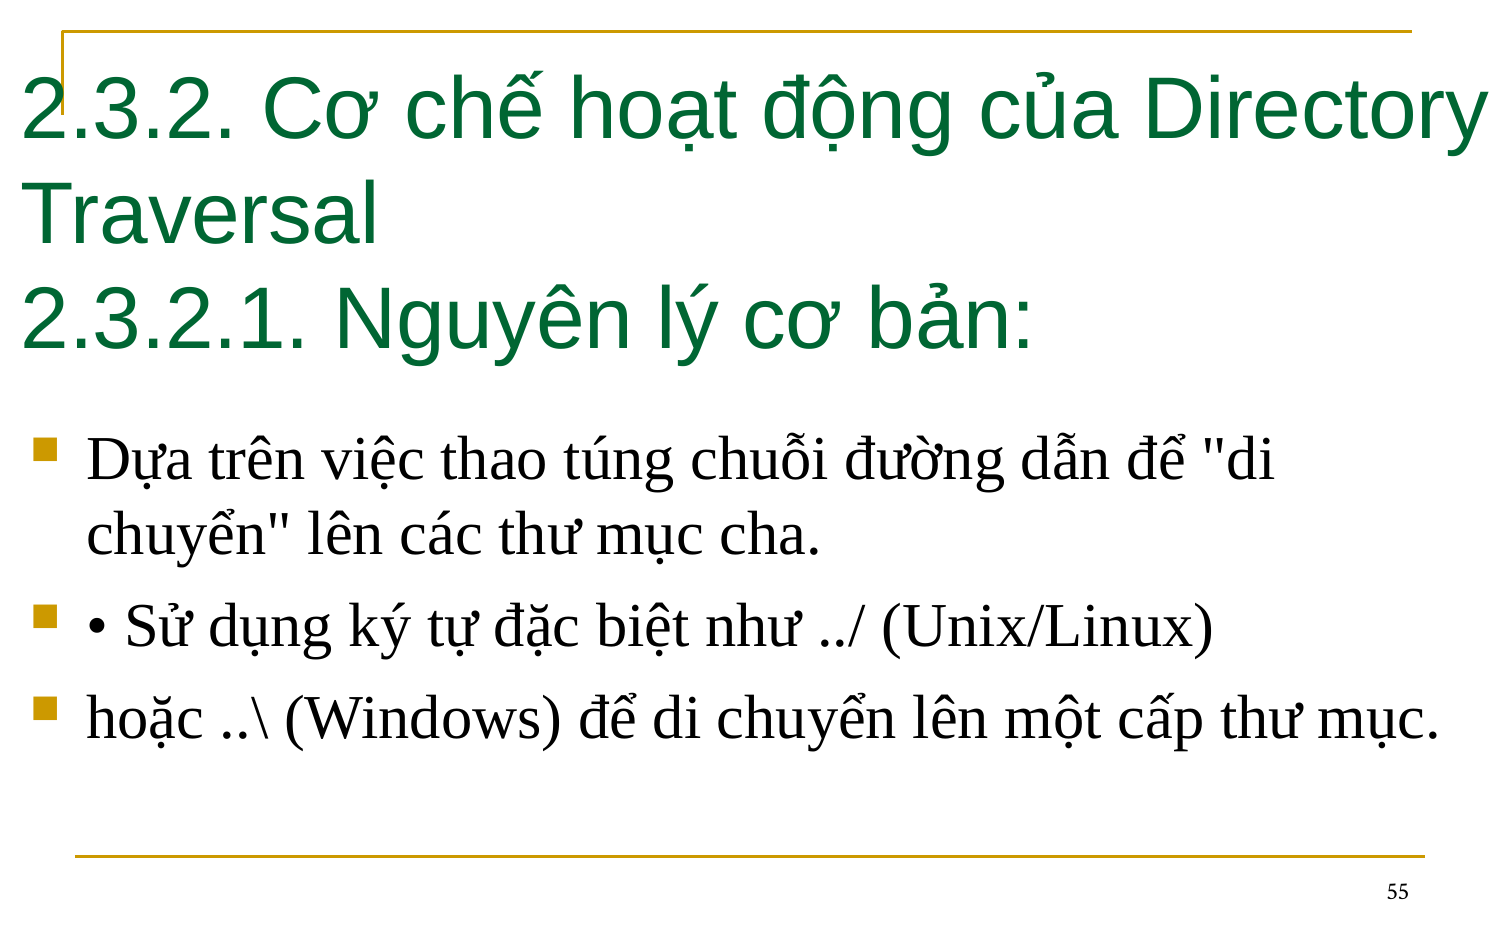

# 2.3.2. Cơ chế hoạt động của Directory Traversal 2.3.2.1. Nguyên lý cơ bản:
Dựa trên việc thao túng chuỗi đường dẫn để "di chuyển" lên các thư mục cha.
• Sử dụng ký tự đặc biệt như ../ (Unix/Linux)
hoặc ..\ (Windows) để di chuyển lên một cấp thư mục.

55